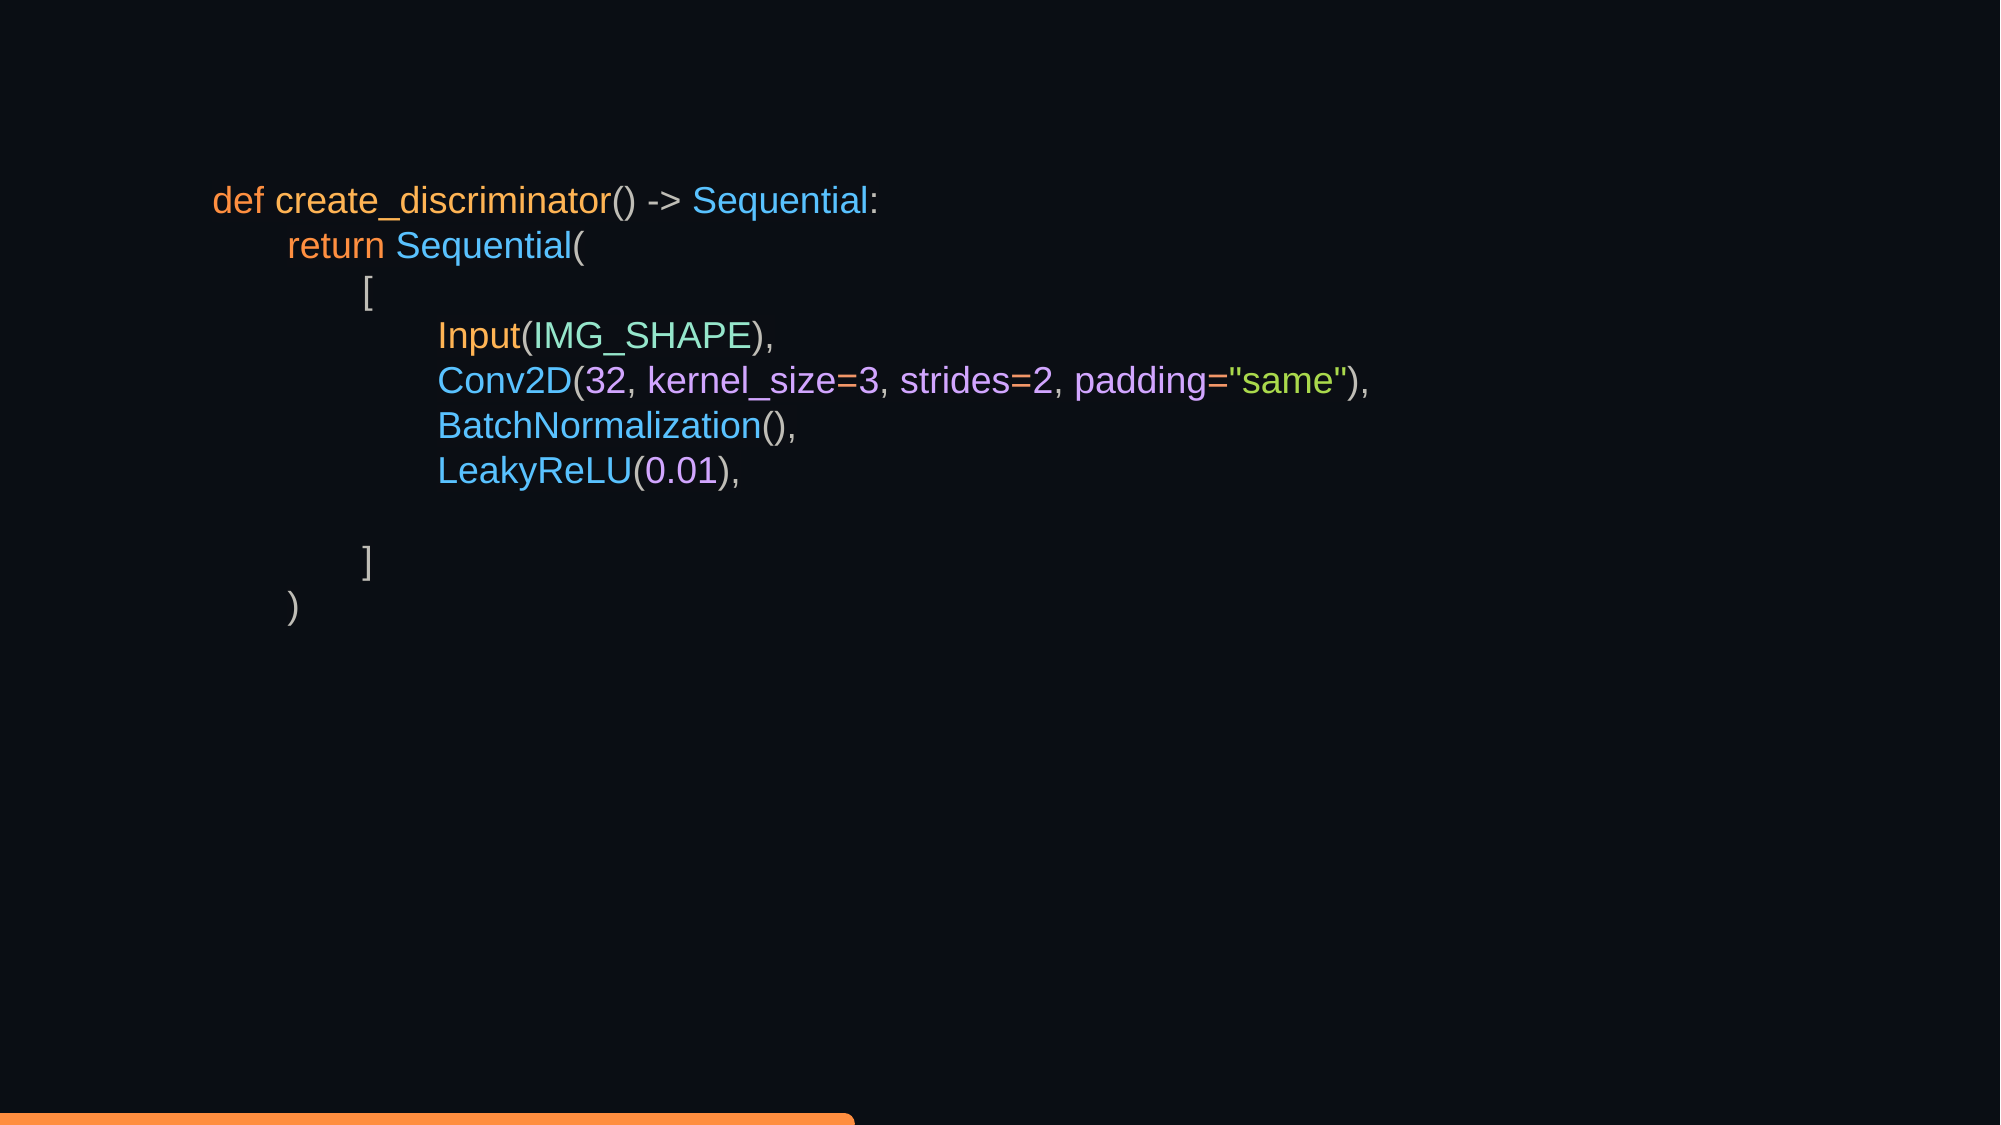

def create_discriminator() -> Sequential:
return Sequential(
[
Input(IMG_SHAPE),
Conv2D(32, kernel_size=3, strides=2, padding="same"),
BatchNormalization(),
LeakyReLU(0.01),

]
)